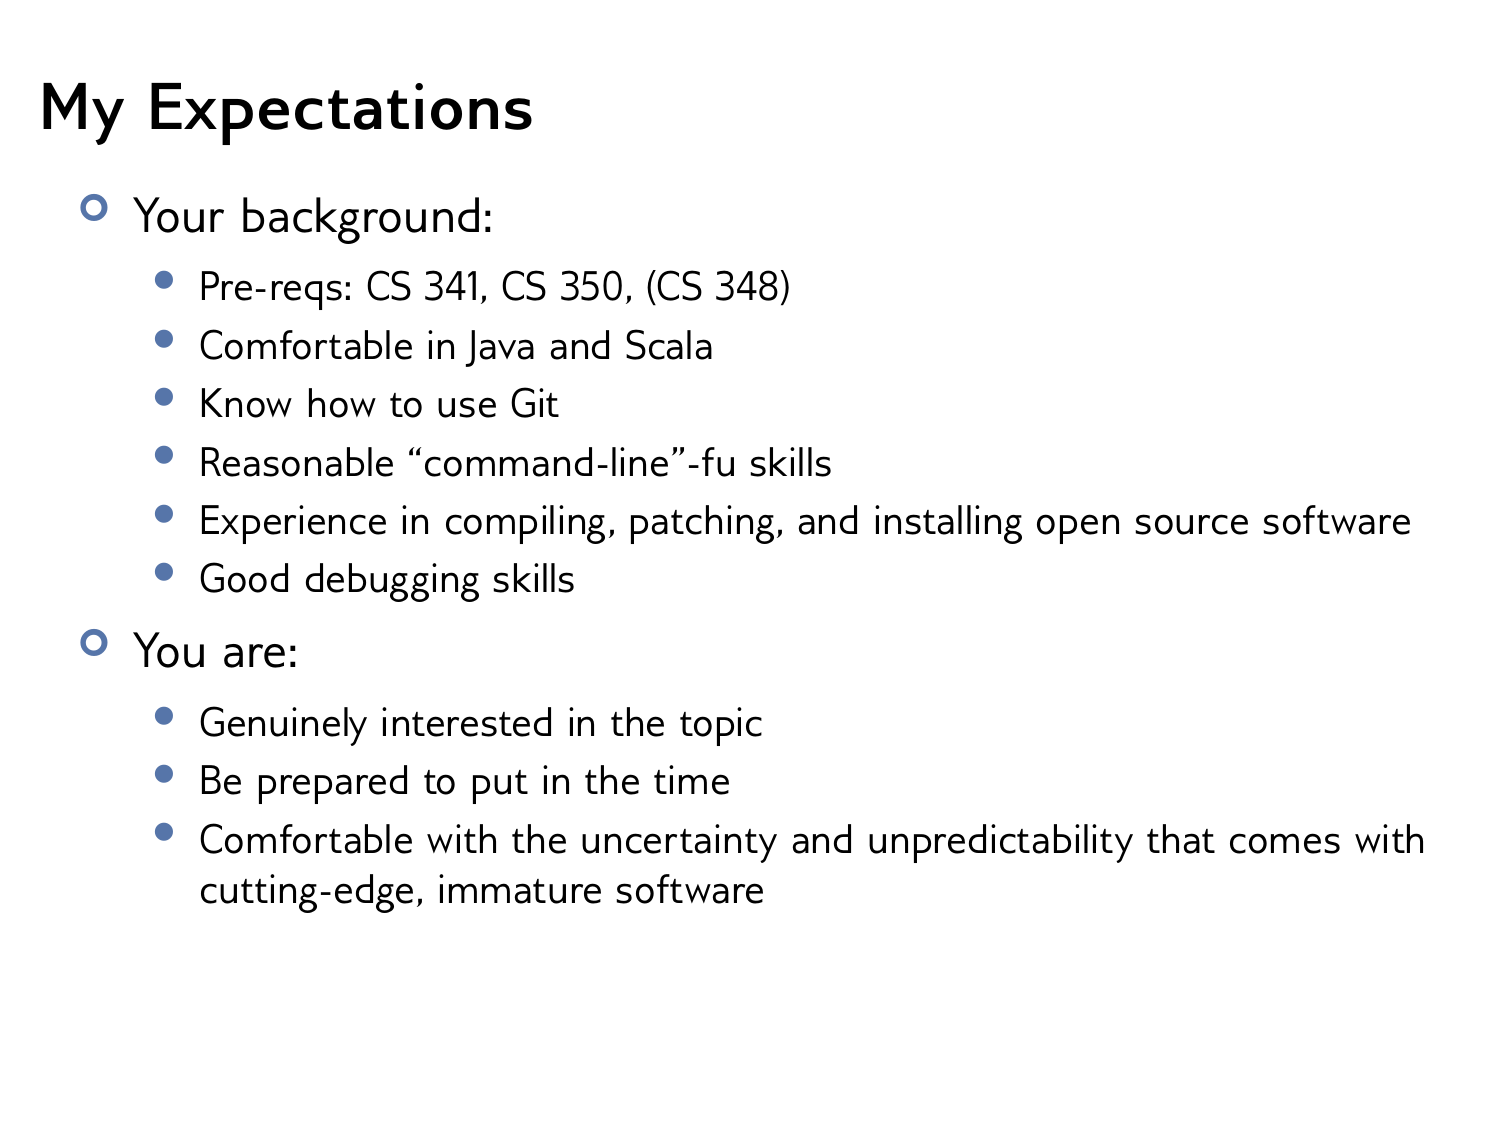

# My Expectations
Your background:
Pre-reqs: CS 341, CS 350, (CS 348)
Comfortable in Java and Scala
Know how to use Git
Reasonable “command-line”-fu skills
Experience in compiling, patching, and installing open source software
Good debugging skills
You are:
Genuinely interested in the topic
Be prepared to put in the time
Comfortable with the uncertainty and unpredictability that comes with cutting-edge, immature software